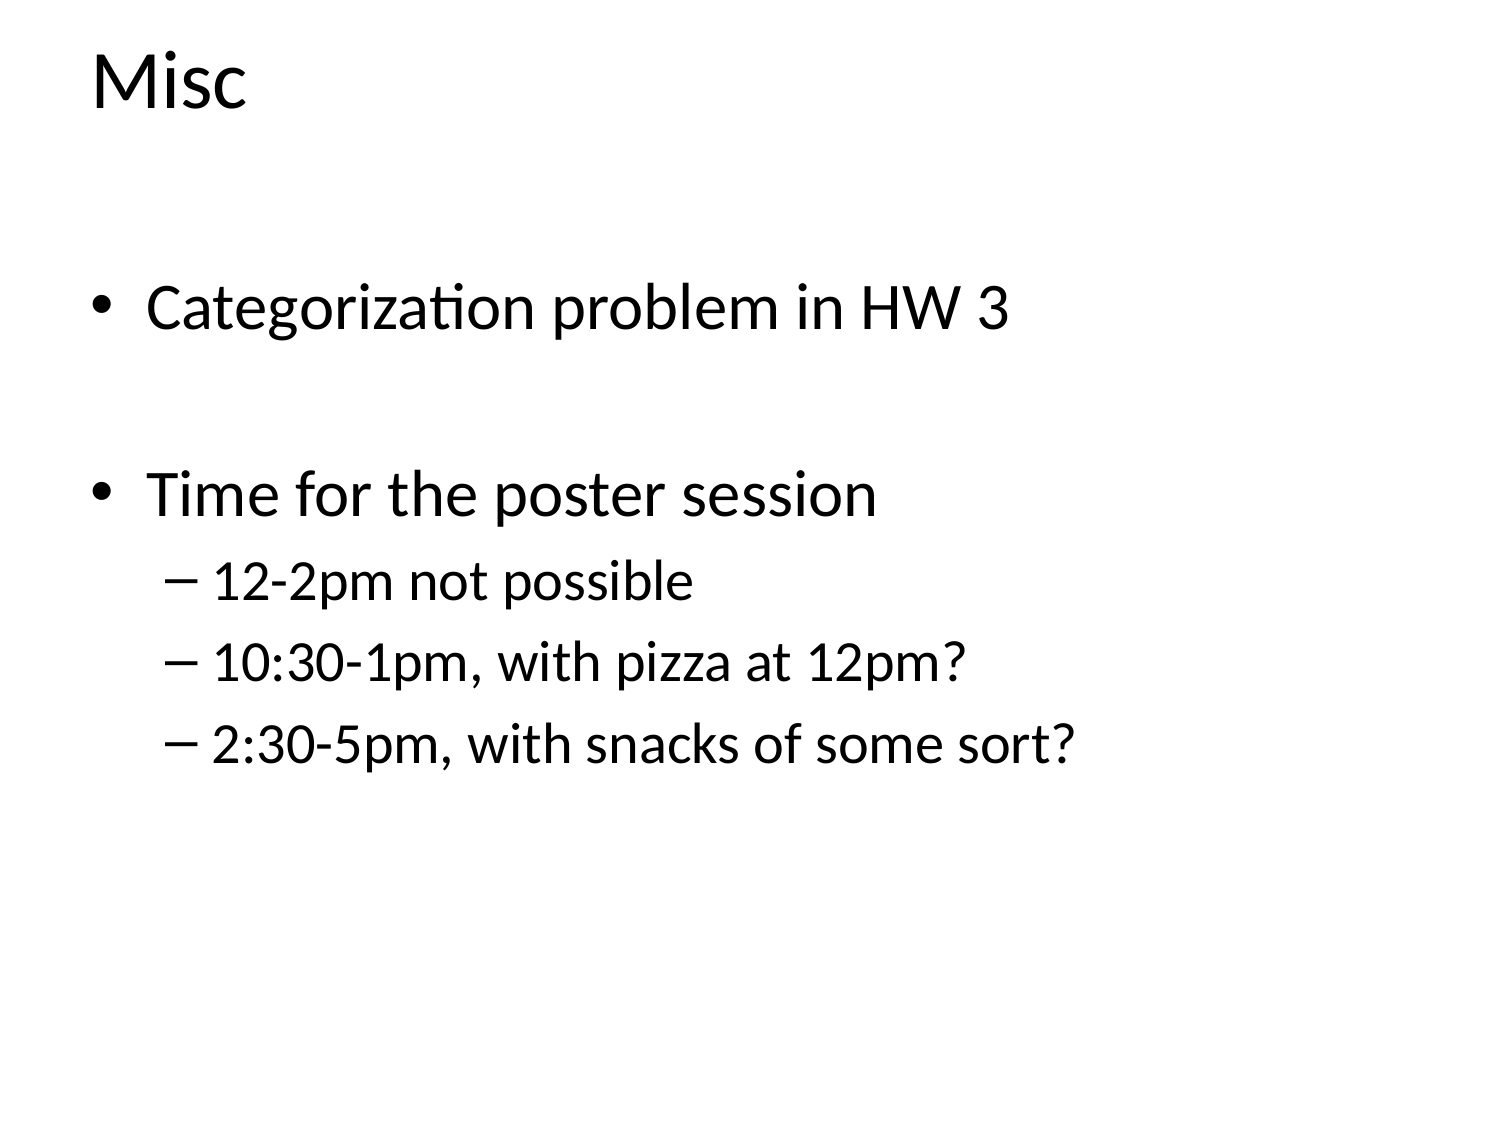

# Misc

Categorization problem in HW 3

Time for the poster session
12-2pm not possible
10:30-1pm, with pizza at 12pm?
2:30-5pm, with snacks of some sort?